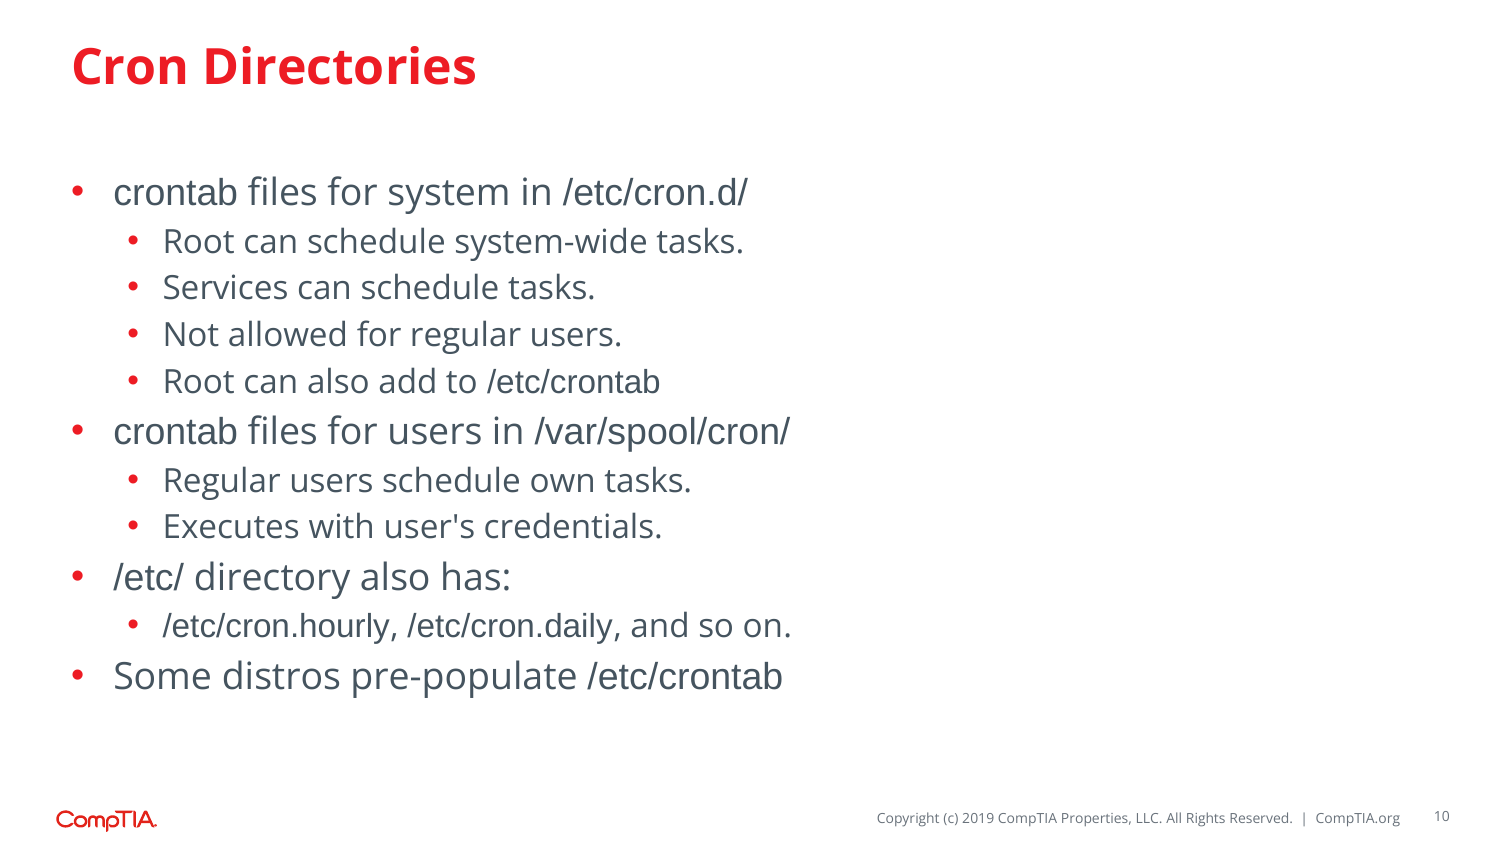

# Cron Directories
crontab files for system in /etc/cron.d/
Root can schedule system-wide tasks.
Services can schedule tasks.
Not allowed for regular users.
Root can also add to /etc/crontab
crontab files for users in /var/spool/cron/
Regular users schedule own tasks.
Executes with user's credentials.
/etc/ directory also has:
/etc/cron.hourly, /etc/cron.daily, and so on.
Some distros pre-populate /etc/crontab
10